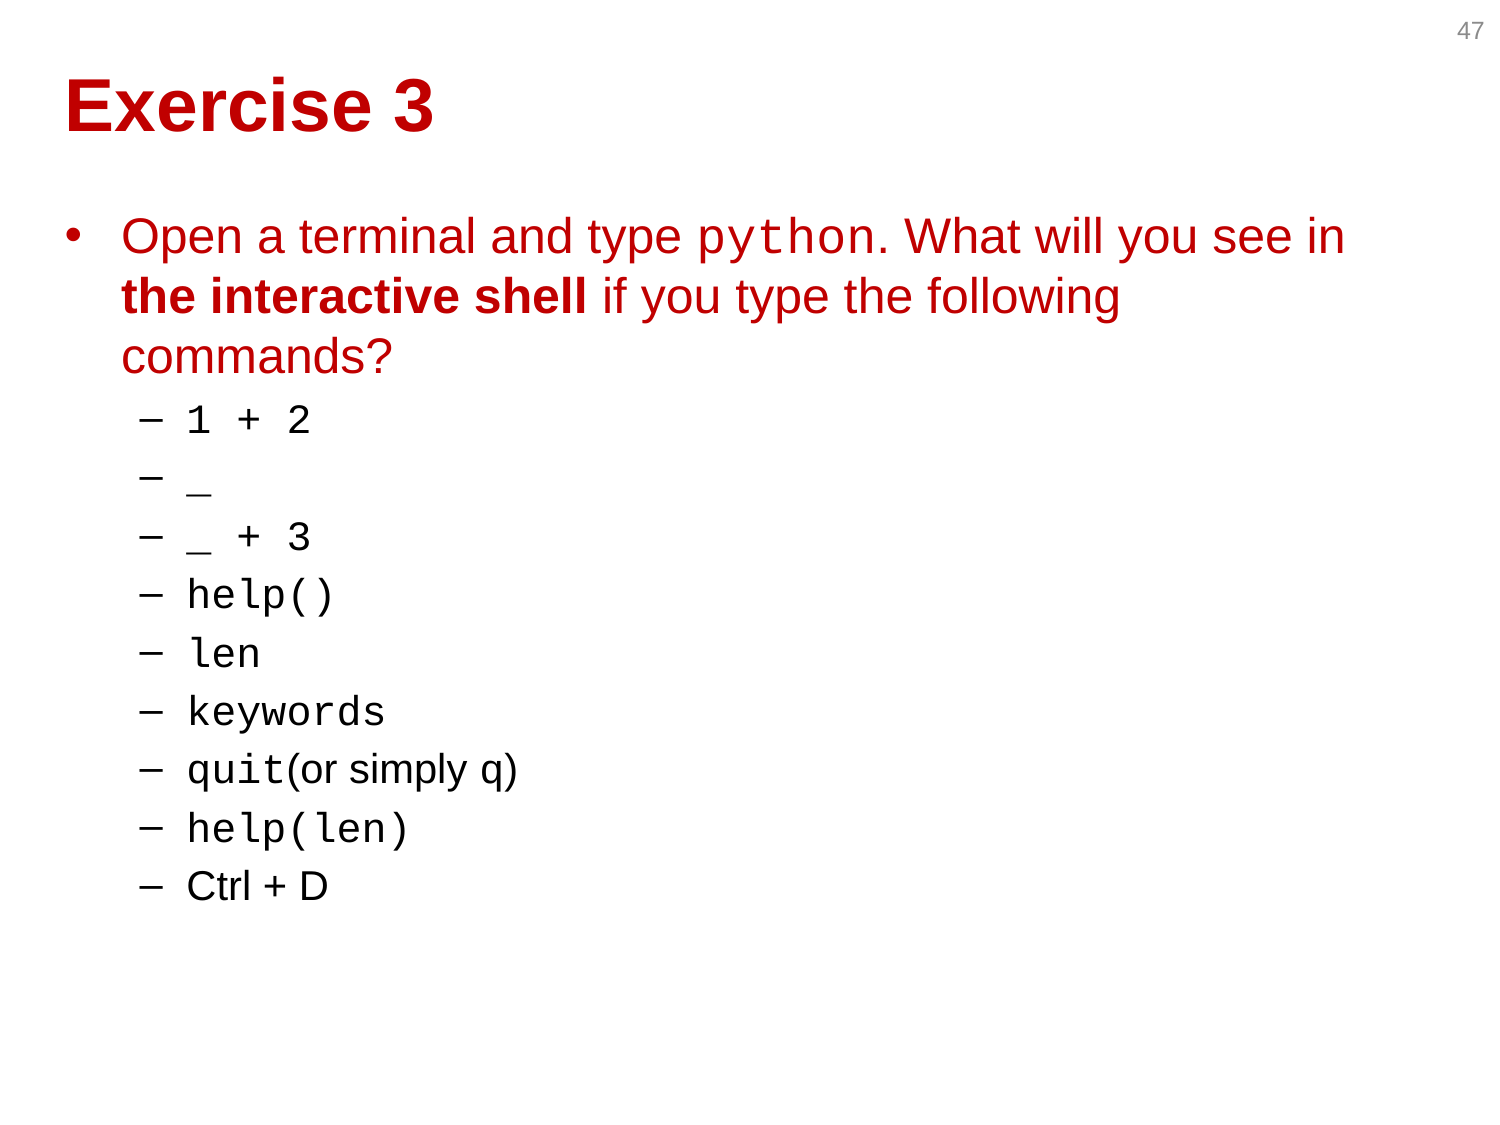

47
# Exercise 3
Open a terminal and type python. What will you see in the interactive shell if you type the following commands?
1 + 2
_
_ + 3
help()
len
keywords
quit(or simply q)
help(len)
Ctrl + D